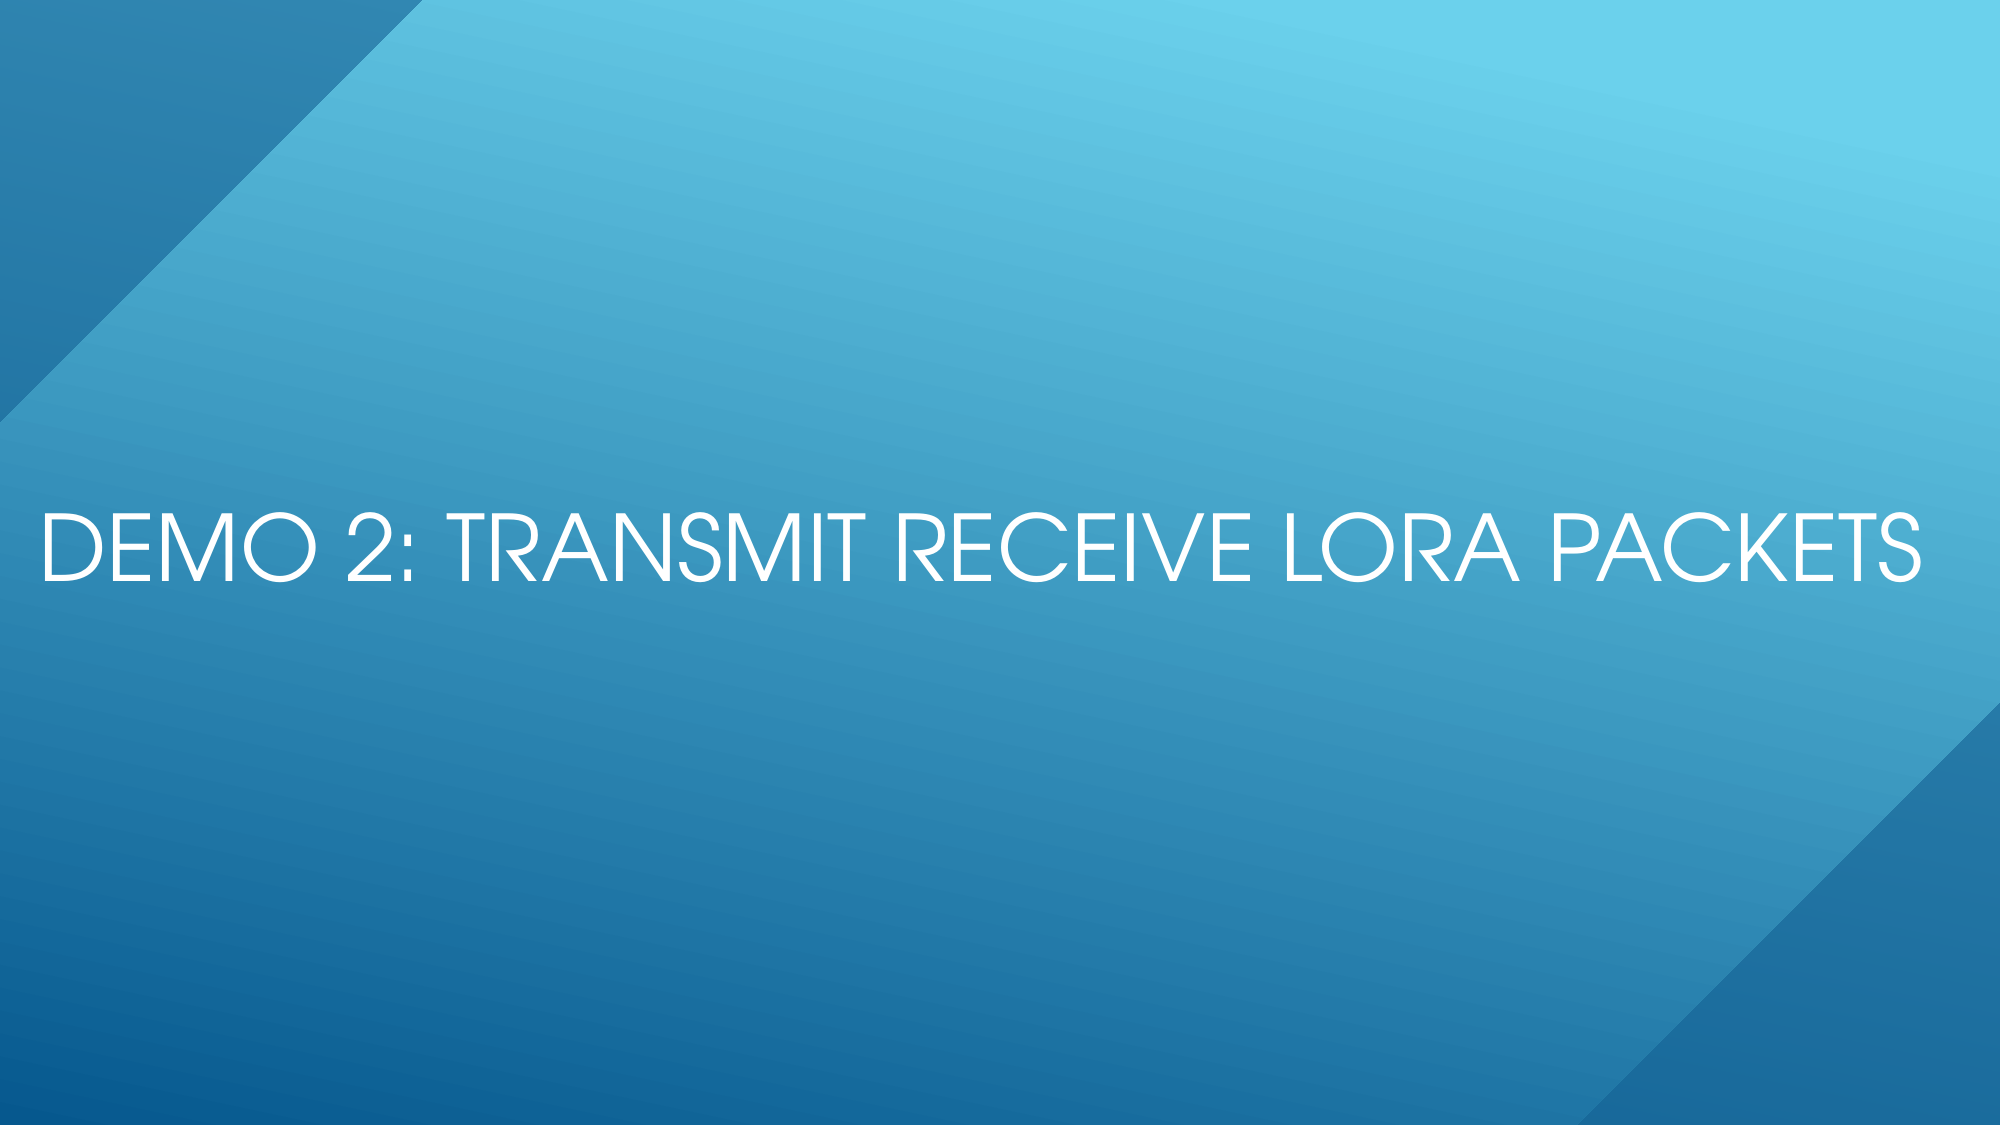

# Demo 2: Transmit Receive LoRa Packets